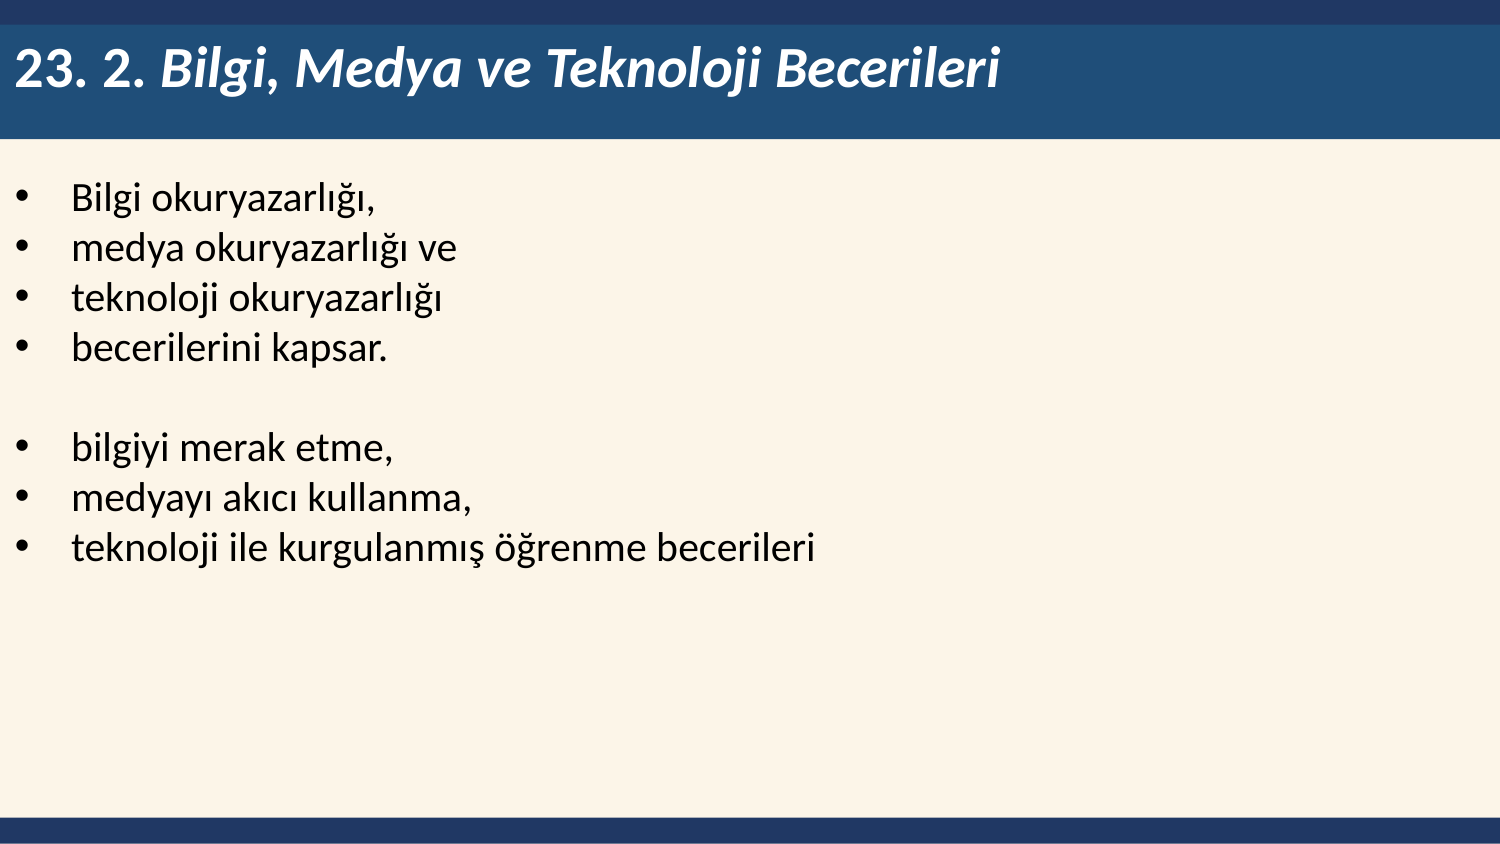

23. 2. Bilgi, Medya ve Teknoloji Becerileri

Bilgi okuryazarlığı,
medya okuryazarlığı ve
teknoloji okuryazarlığı
becerilerini kapsar.

bilgiyi merak etme,
medyayı akıcı kullanma,
teknoloji ile kurgulanmış öğrenme becerileri